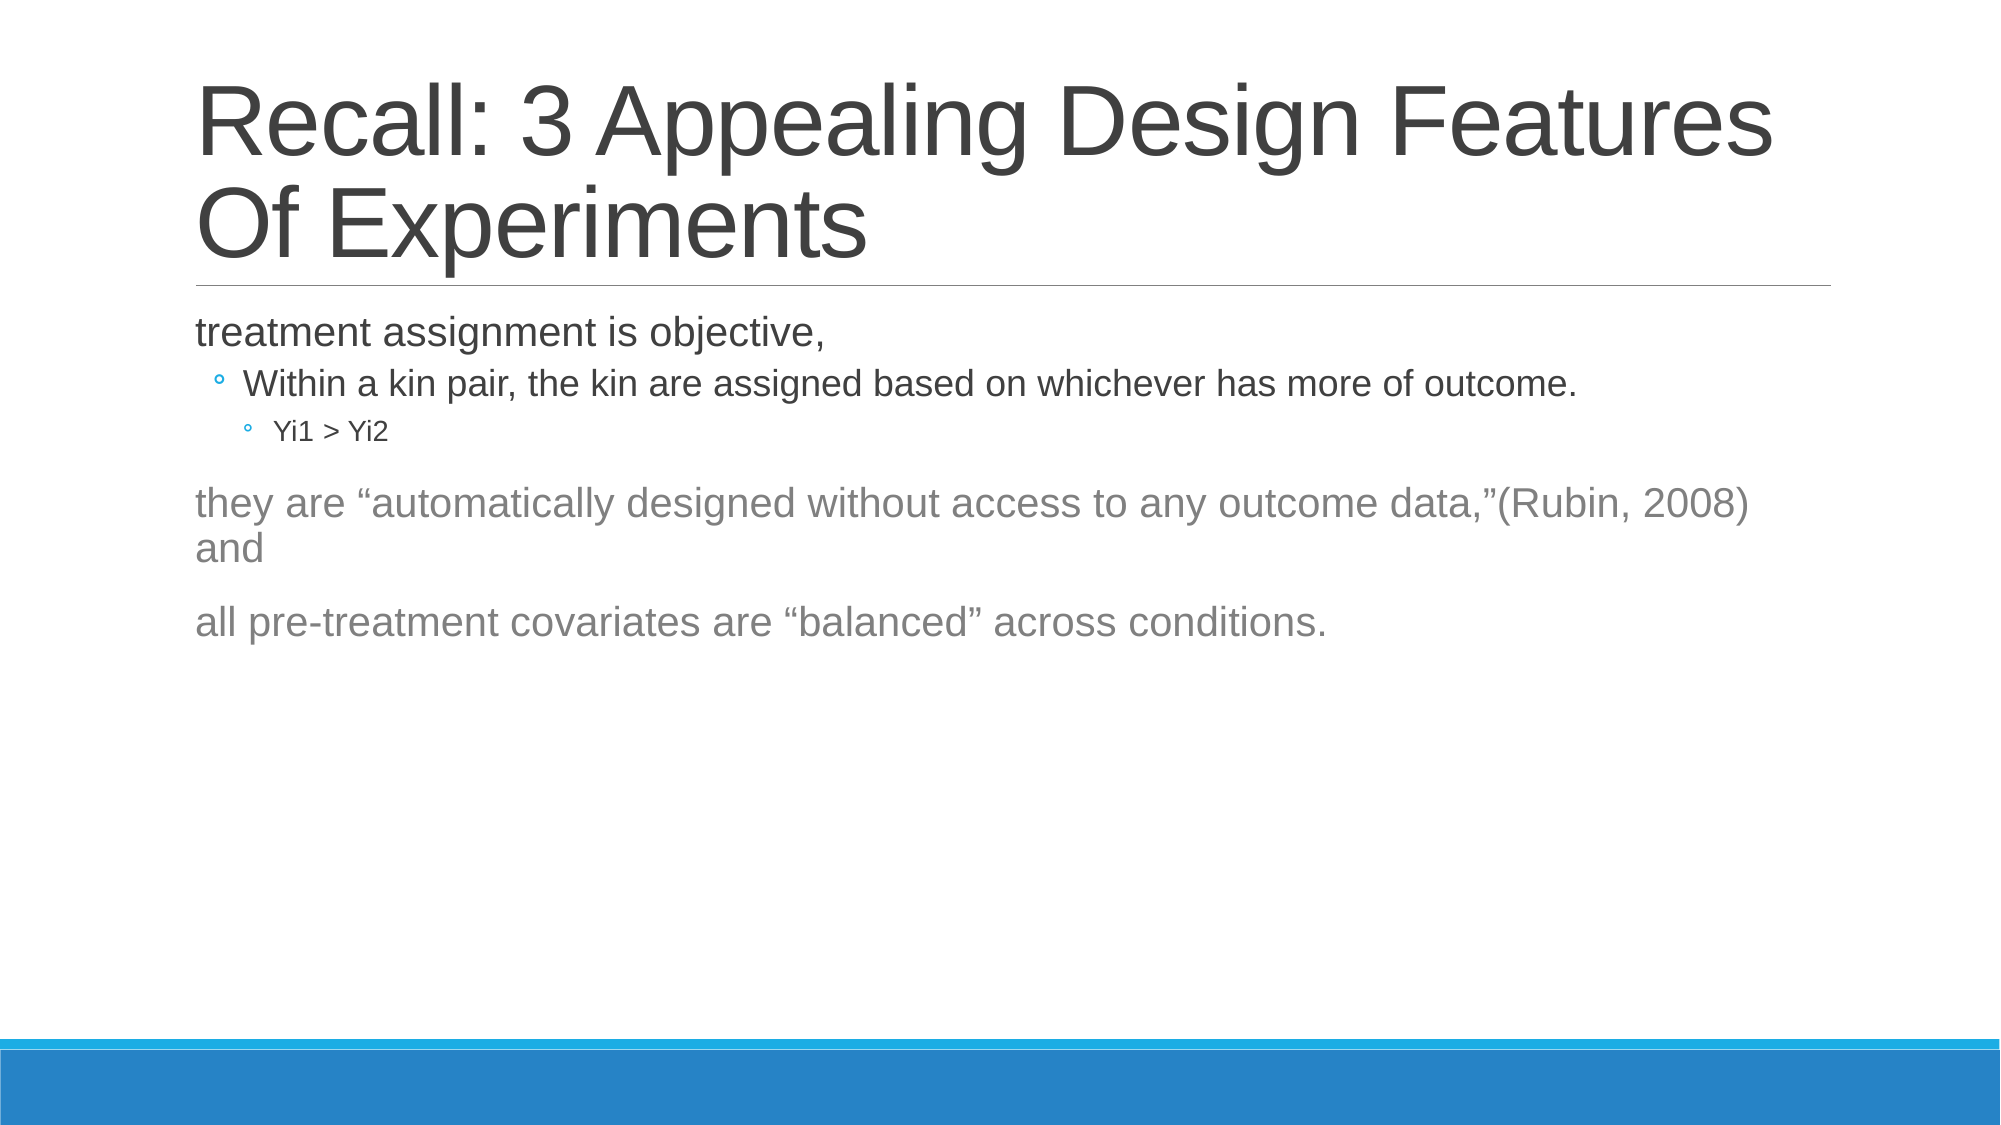

# Recall: 3 Appealing Design Features Of Experiments
treatment assignment is objective,
Within a kin pair, the kin are assigned based on whichever has more of outcome.
Yi1 > Yi2
they are “automatically designed without access to any outcome data,”(Rubin, 2008) and
all pre-treatment covariates are “balanced” across conditions.